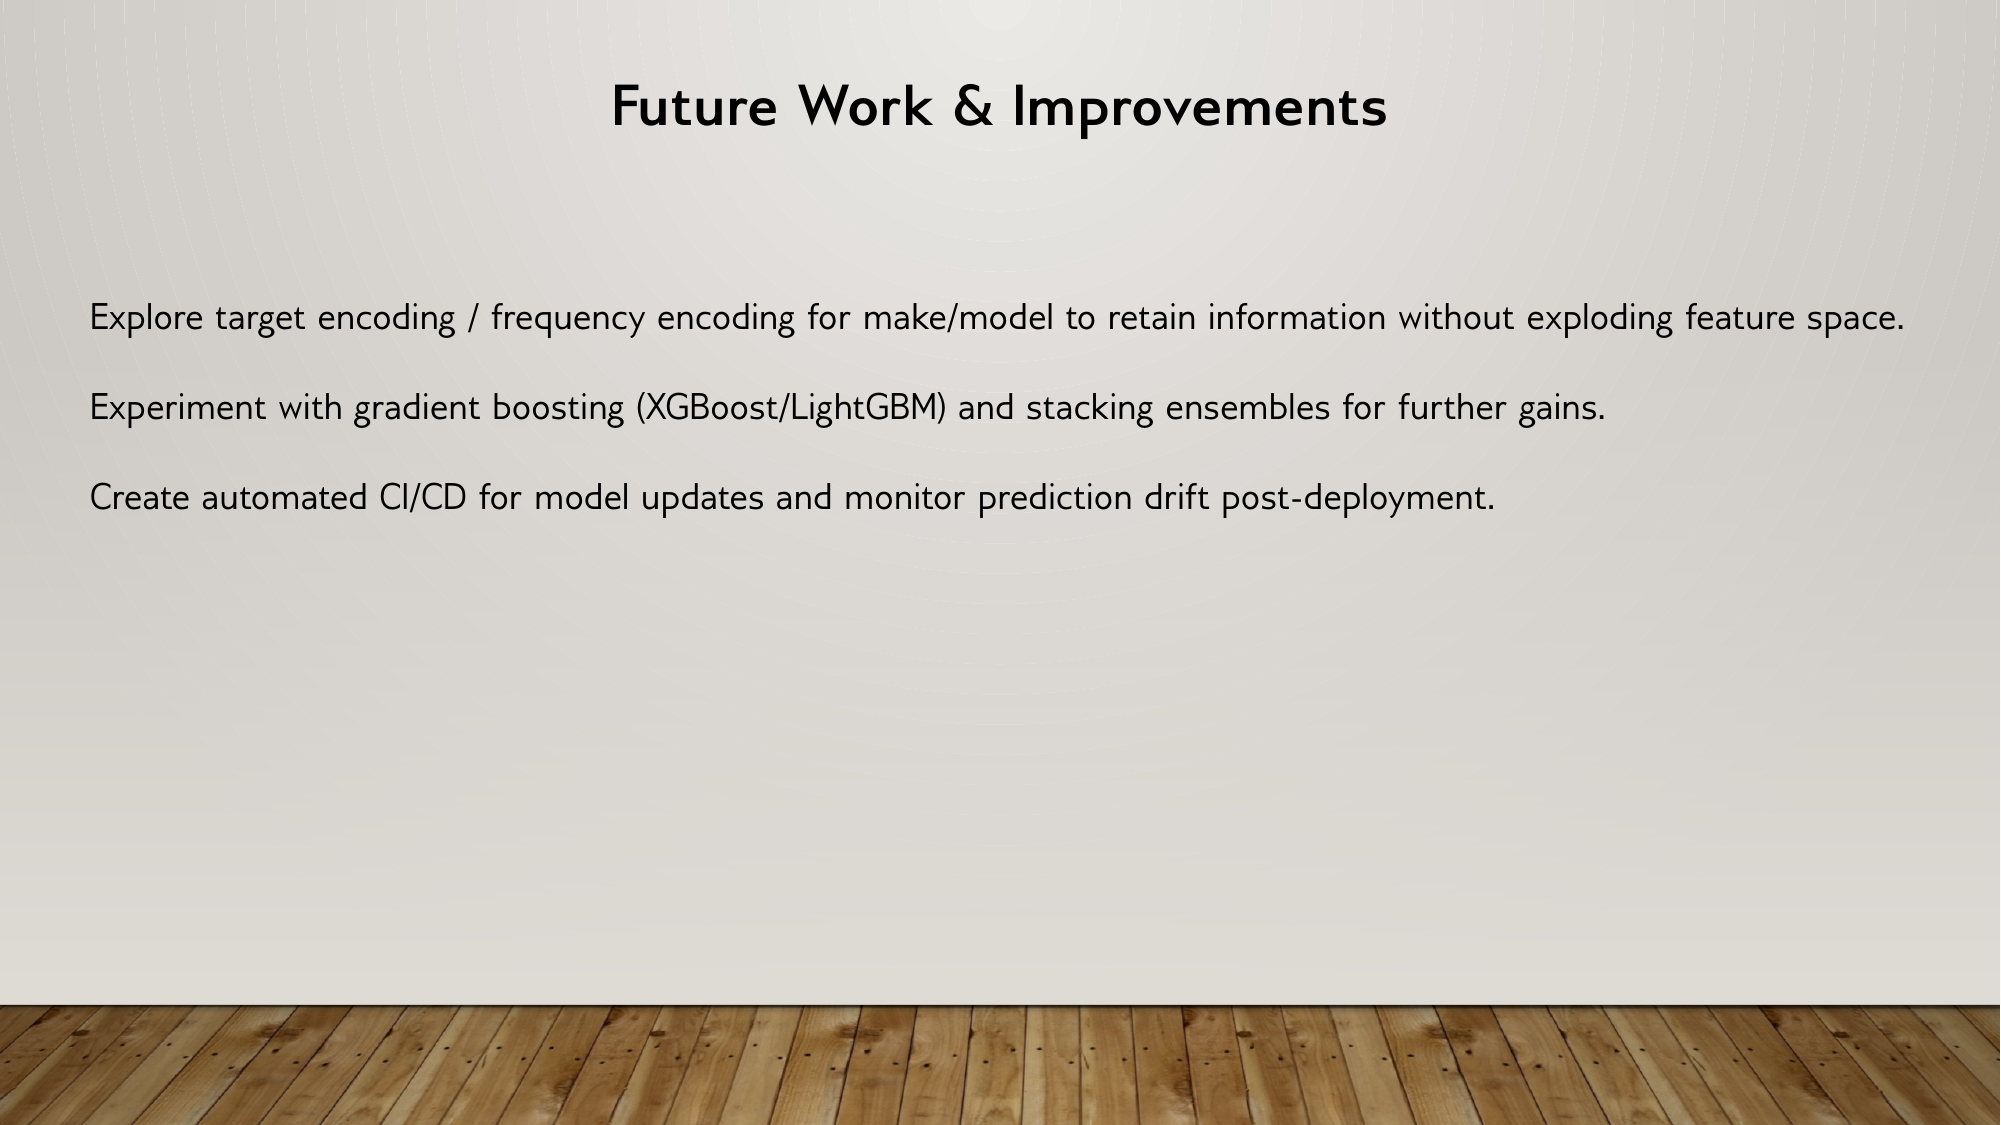

Future Work & Improvements

Explore target encoding / frequency encoding for make/model to retain information without exploding feature space.

Experiment with gradient boosting (XGBoost/LightGBM) and stacking ensembles for further gains.

Create automated CI/CD for model updates and monitor prediction drift post-deployment.